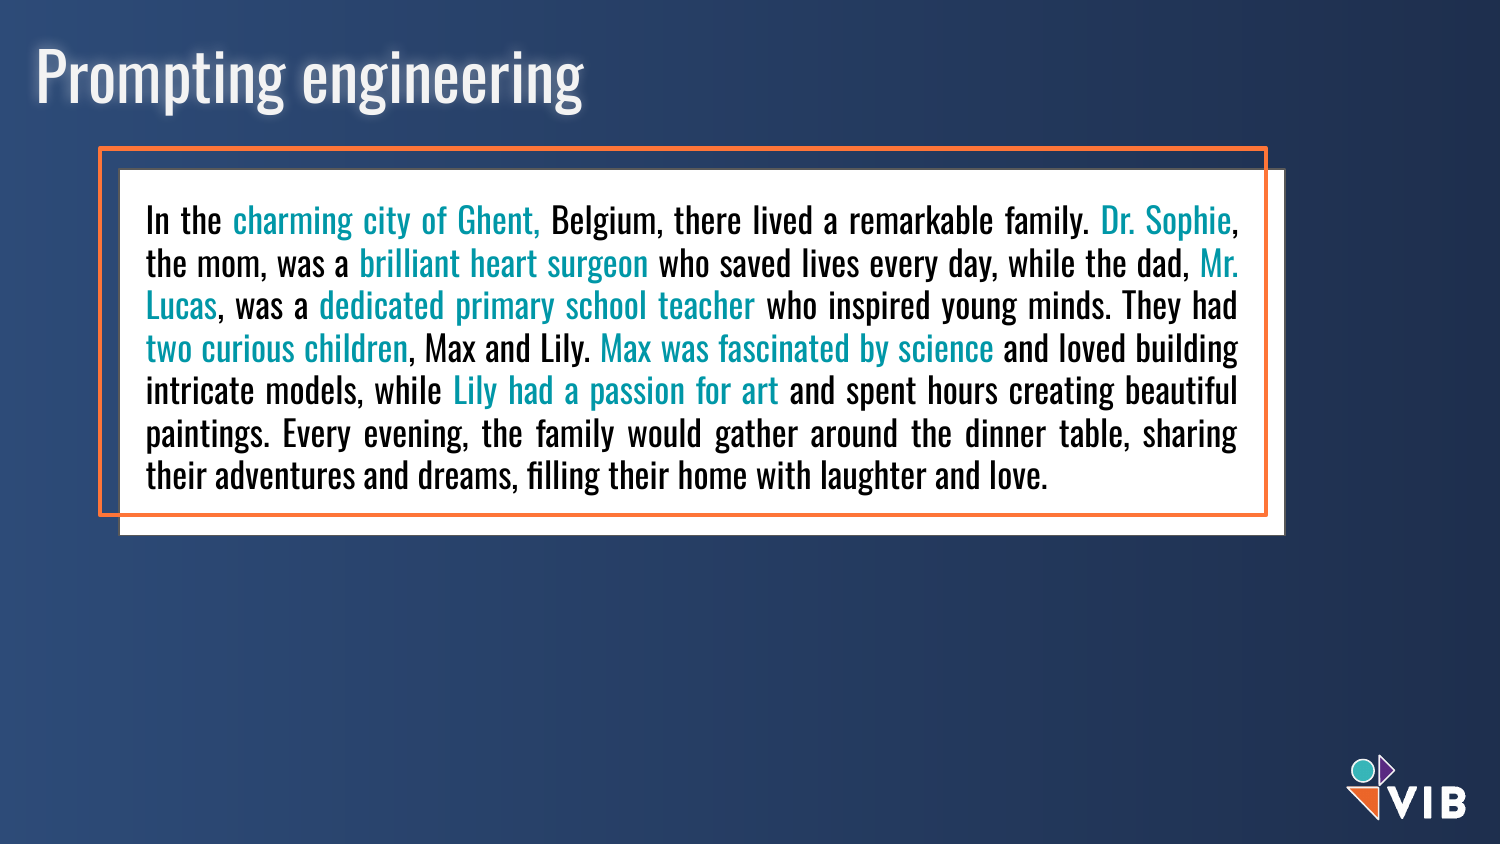

Prompting engineering

In the charming city of Ghent, Belgium, there lived a remarkable family. Dr. Sophie, the mom, was a brilliant heart surgeon who saved lives every day, while the dad, Mr. Lucas, was a dedicated primary school teacher who inspired young minds. They had two curious children, Max and Lily. Max was fascinated by science and loved building intricate models, while Lily had a passion for art and spent hours creating beautiful paintings. Every evening, the family would gather around the dinner table, sharing their adventures and dreams, filling their home with laughter and love.